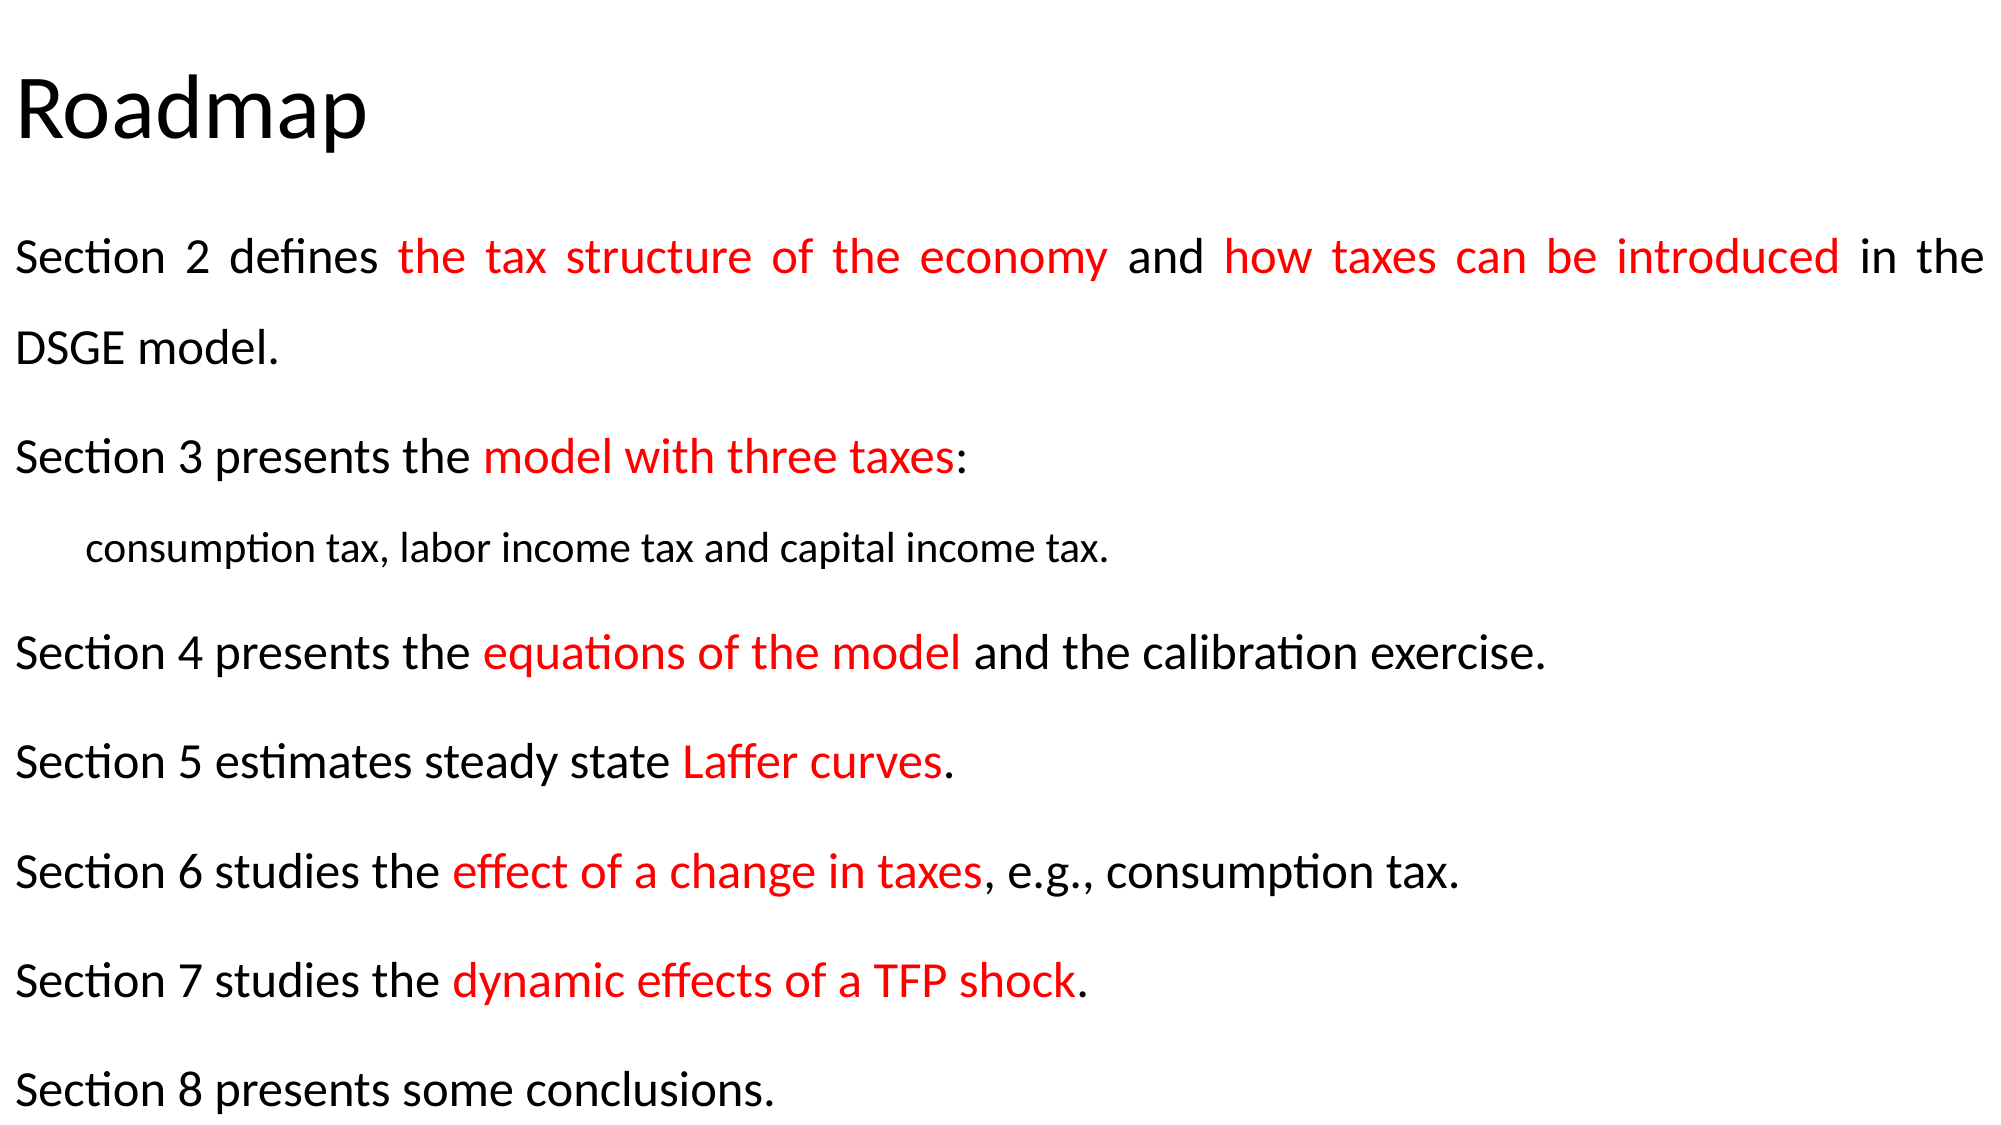

# Roadmap
Section 2 defines the tax structure of the economy and how taxes can be introduced in the DSGE model.
Section 3 presents the model with three taxes:
consumption tax, labor income tax and capital income tax.
Section 4 presents the equations of the model and the calibration exercise.
Section 5 estimates steady state Laffer curves.
Section 6 studies the effect of a change in taxes, e.g., consumption tax.
Section 7 studies the dynamic effects of a TFP shock.
Section 8 presents some conclusions.